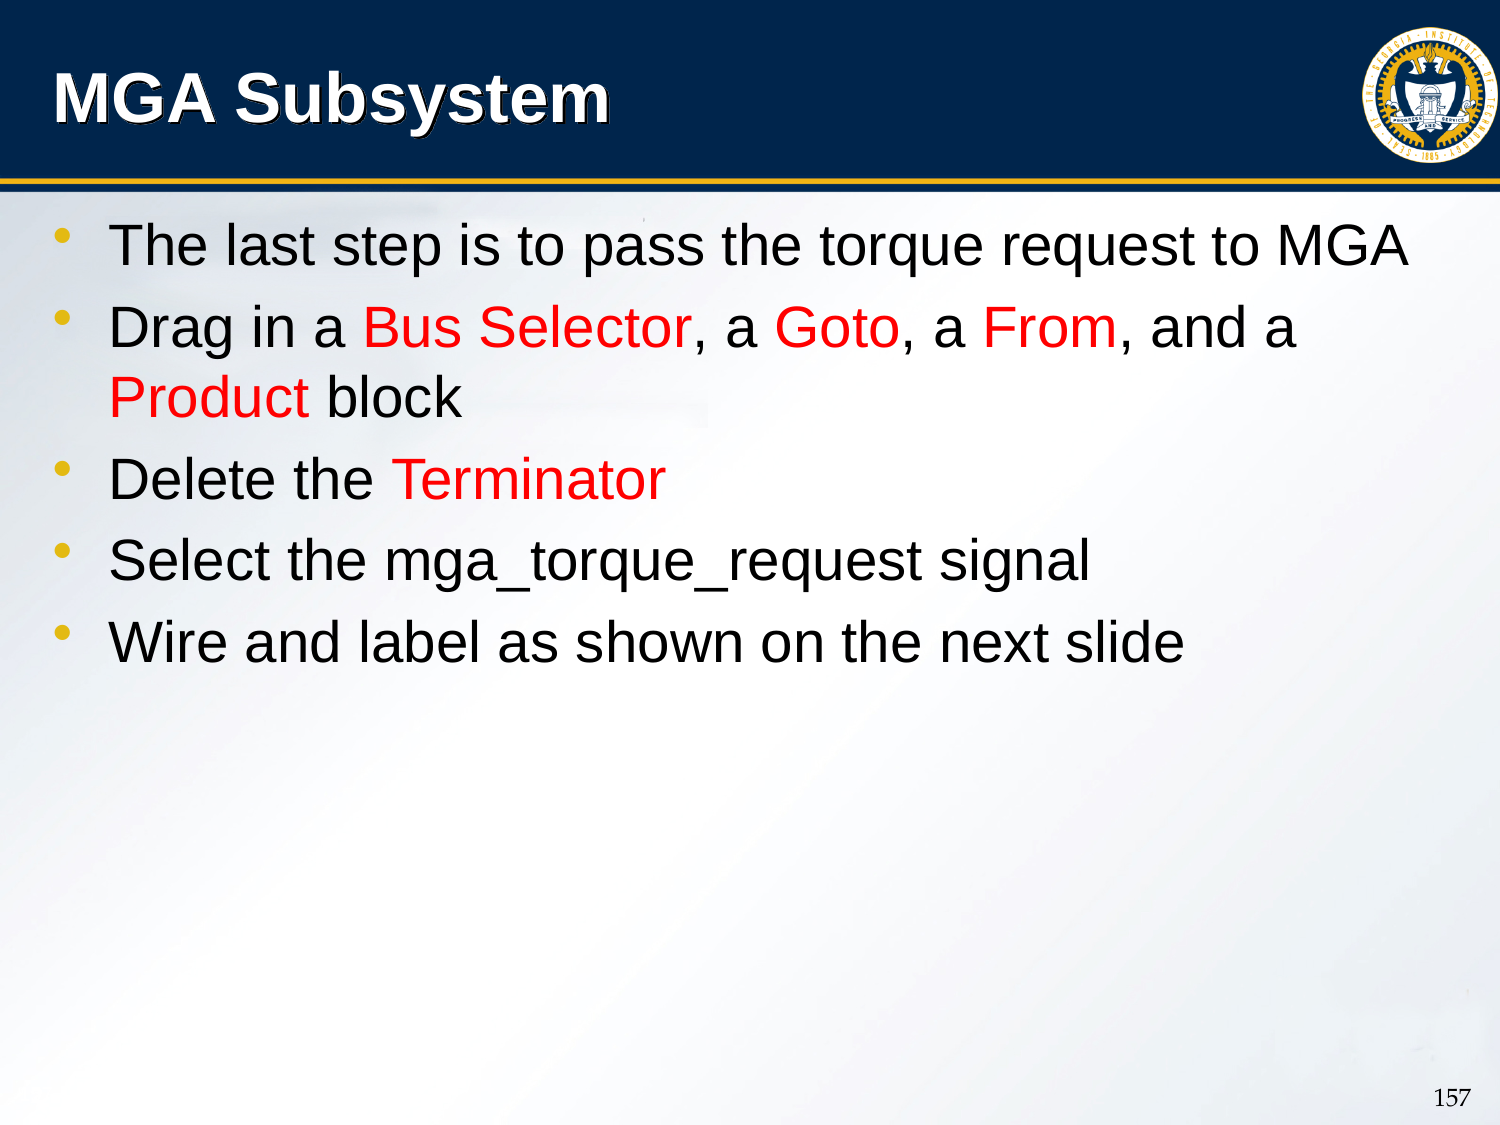

# MGA Subsystem

The last step is to pass the torque request to MGA
Drag in a Bus Selector, a Goto, a From, and a Product block
Delete the Terminator
Select the mga_torque_request signal
Wire and label as shown on the next slide